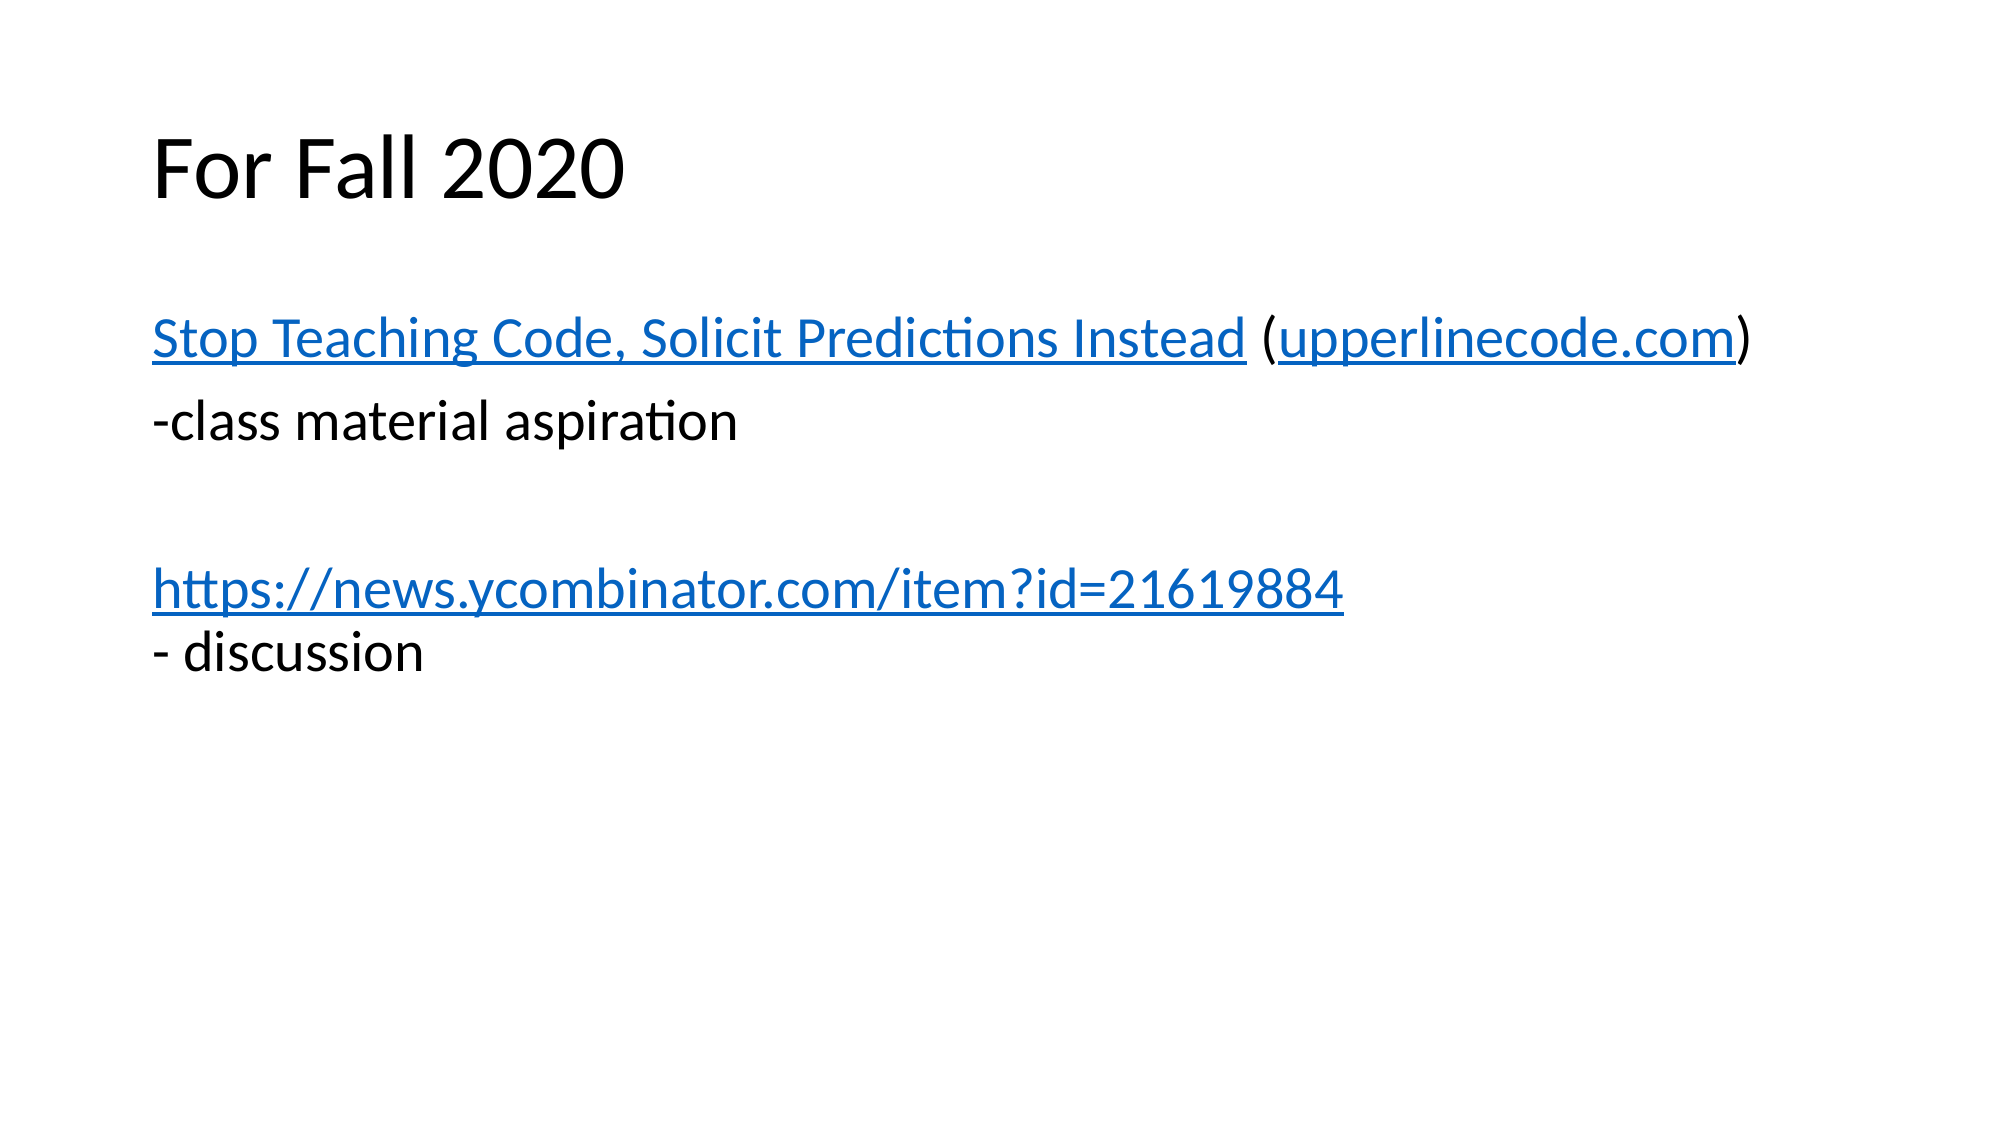

# For Fall 2020
Stop Teaching Code, Solicit Predictions Instead (upperlinecode.com)
-class material aspiration

https://news.ycombinator.com/item?id=21619884
- discussion